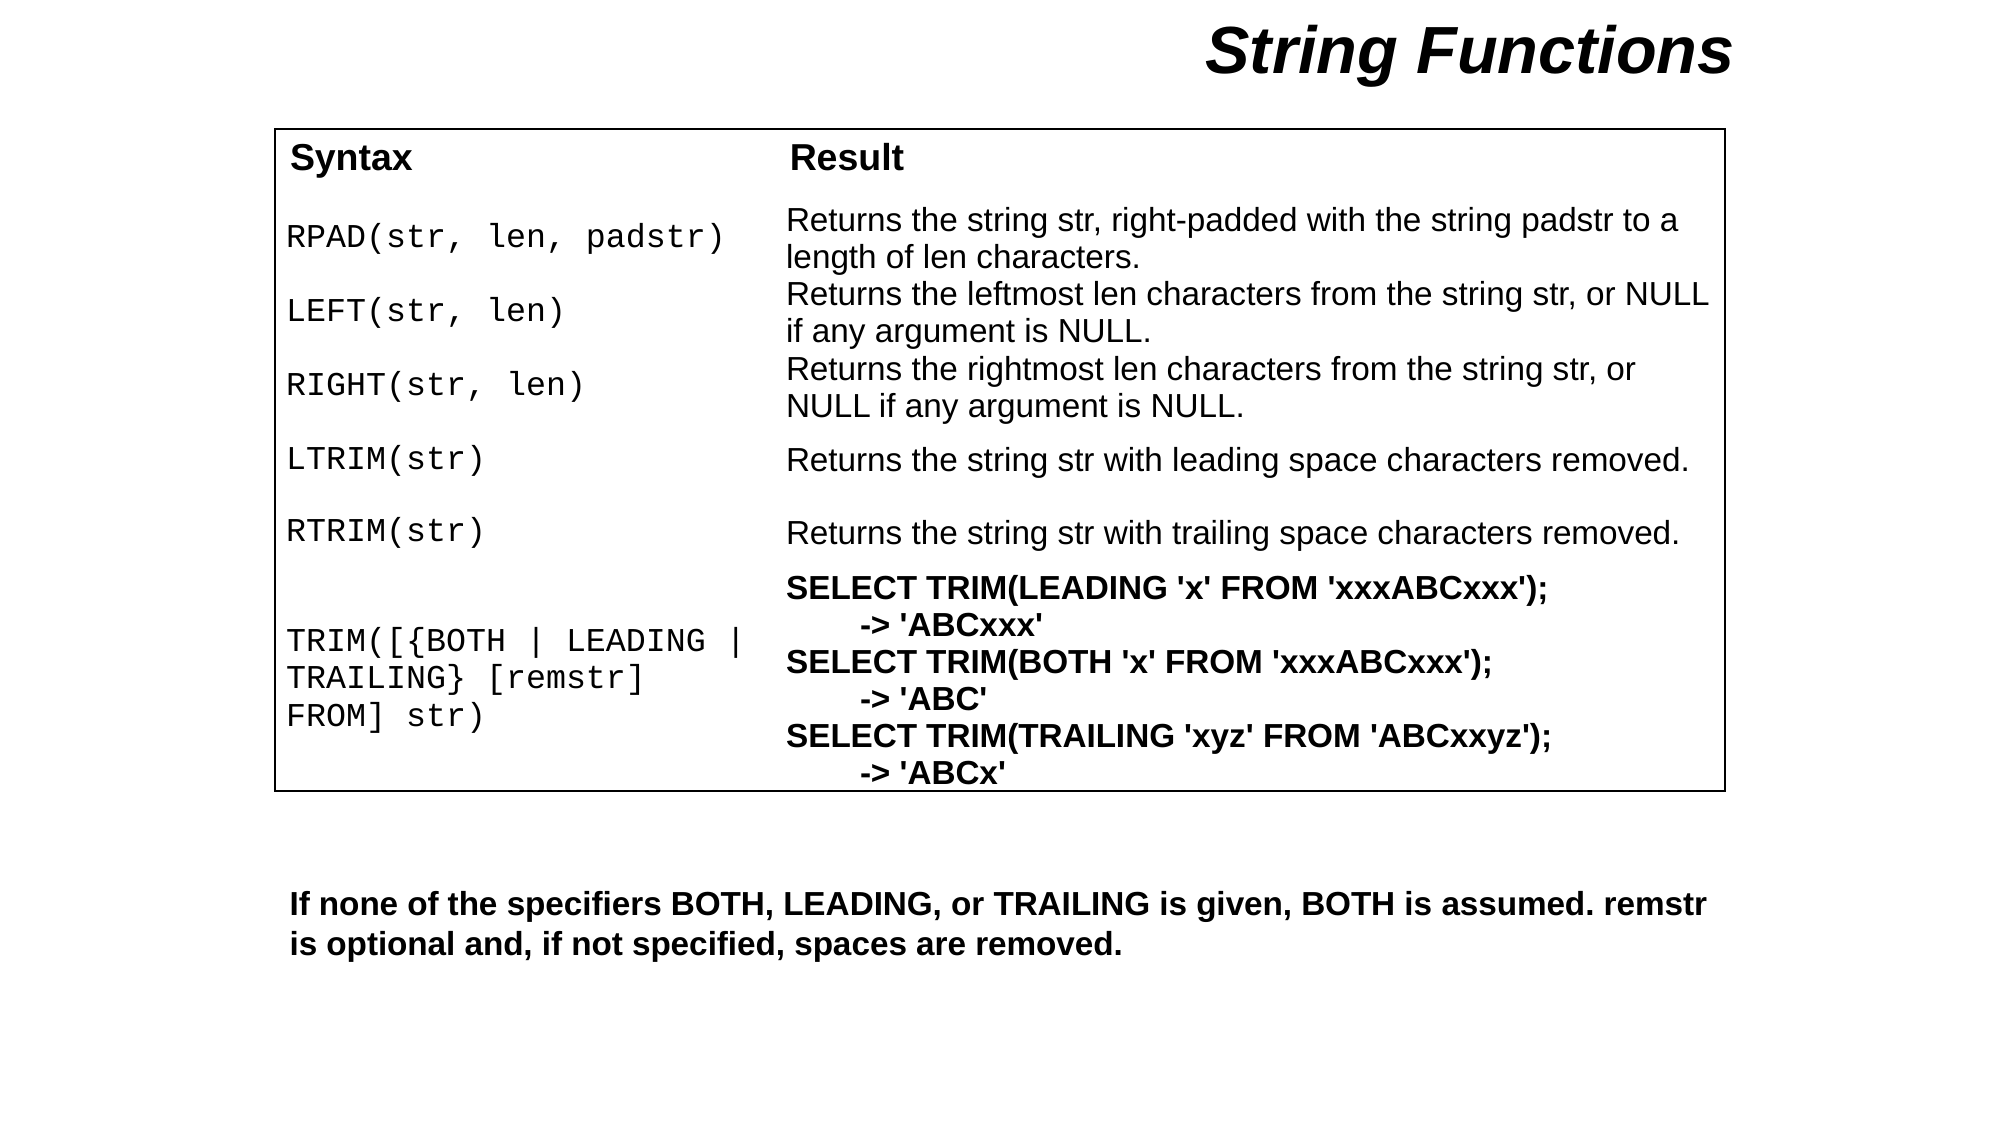

String Functions
| Syntax | Result |
| --- | --- |
| RPAD(str, len, padstr) | Returns the string str, right-padded with the string padstr to a length of len characters. |
| LEFT(str, len) | Returns the leftmost len characters from the string str, or NULL if any argument is NULL. |
| RIGHT(str, len) | Returns the rightmost len characters from the string str, or NULL if any argument is NULL. |
| LTRIM(str) | Returns the string str with leading space characters removed. |
| RTRIM(str) | Returns the string str with trailing space characters removed. |
| TRIM([{BOTH | LEADING | TRAILING} [remstr] FROM] str) | SELECT TRIM(LEADING 'x' FROM 'xxxABCxxx'); -> 'ABCxxx' SELECT TRIM(BOTH 'x' FROM 'xxxABCxxx'); -> 'ABC' SELECT TRIM(TRAILING 'xyz' FROM 'ABCxxyz'); -> 'ABCx' |
If none of the specifiers BOTH, LEADING, or TRAILING is given, BOTH is assumed. remstr is optional and, if not specified, spaces are removed.